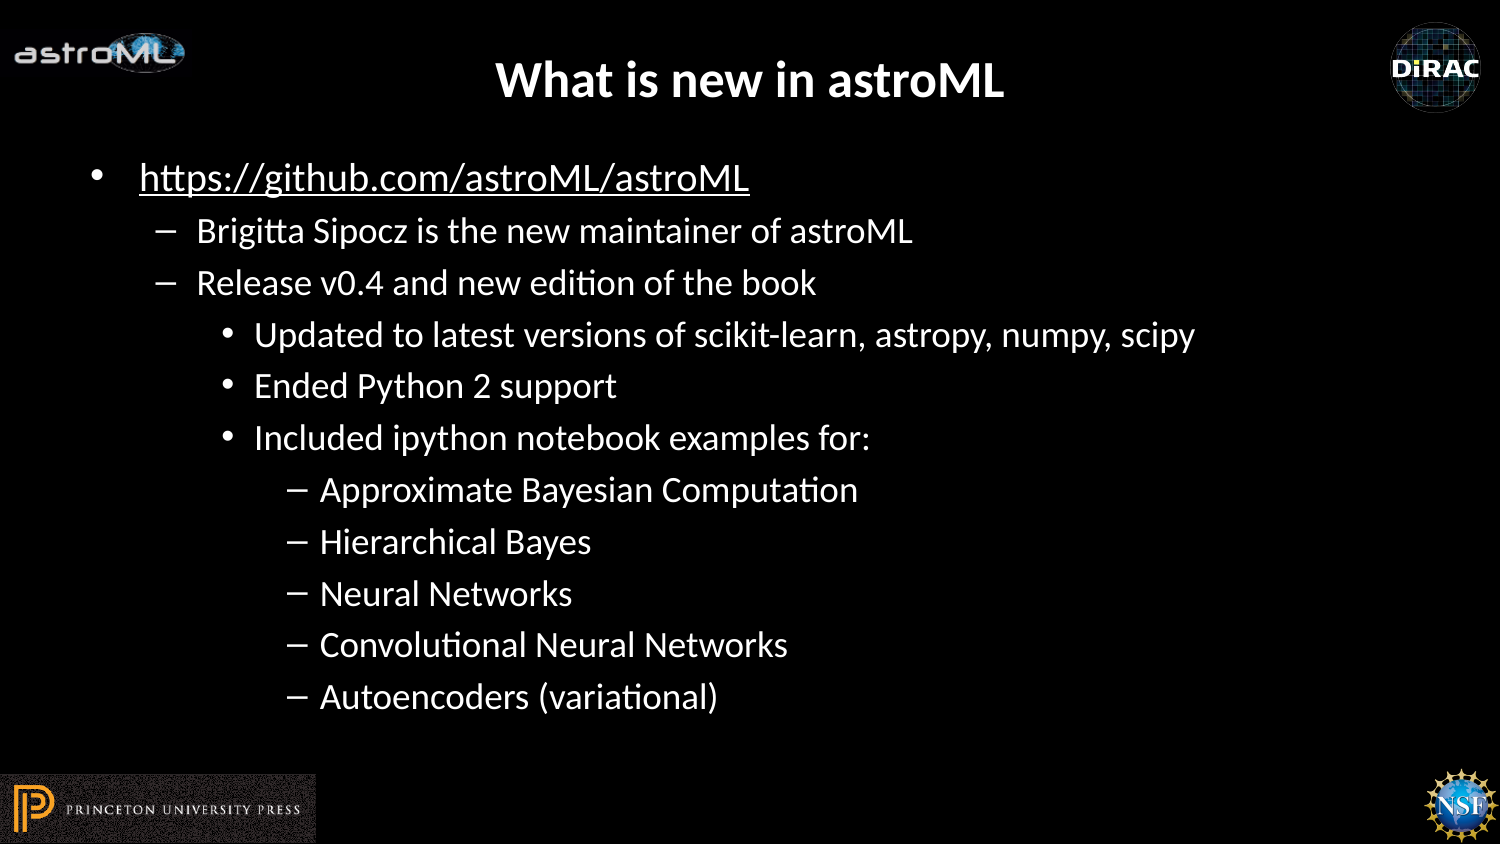

# What is new in astroML
https://github.com/astroML/astroML
Brigitta Sipocz is the new maintainer of astroML
Release v0.4 and new edition of the book
Updated to latest versions of scikit-learn, astropy, numpy, scipy
Ended Python 2 support
Included ipython notebook examples for:
Approximate Bayesian Computation
Hierarchical Bayes
Neural Networks
Convolutional Neural Networks
Autoencoders (variational)